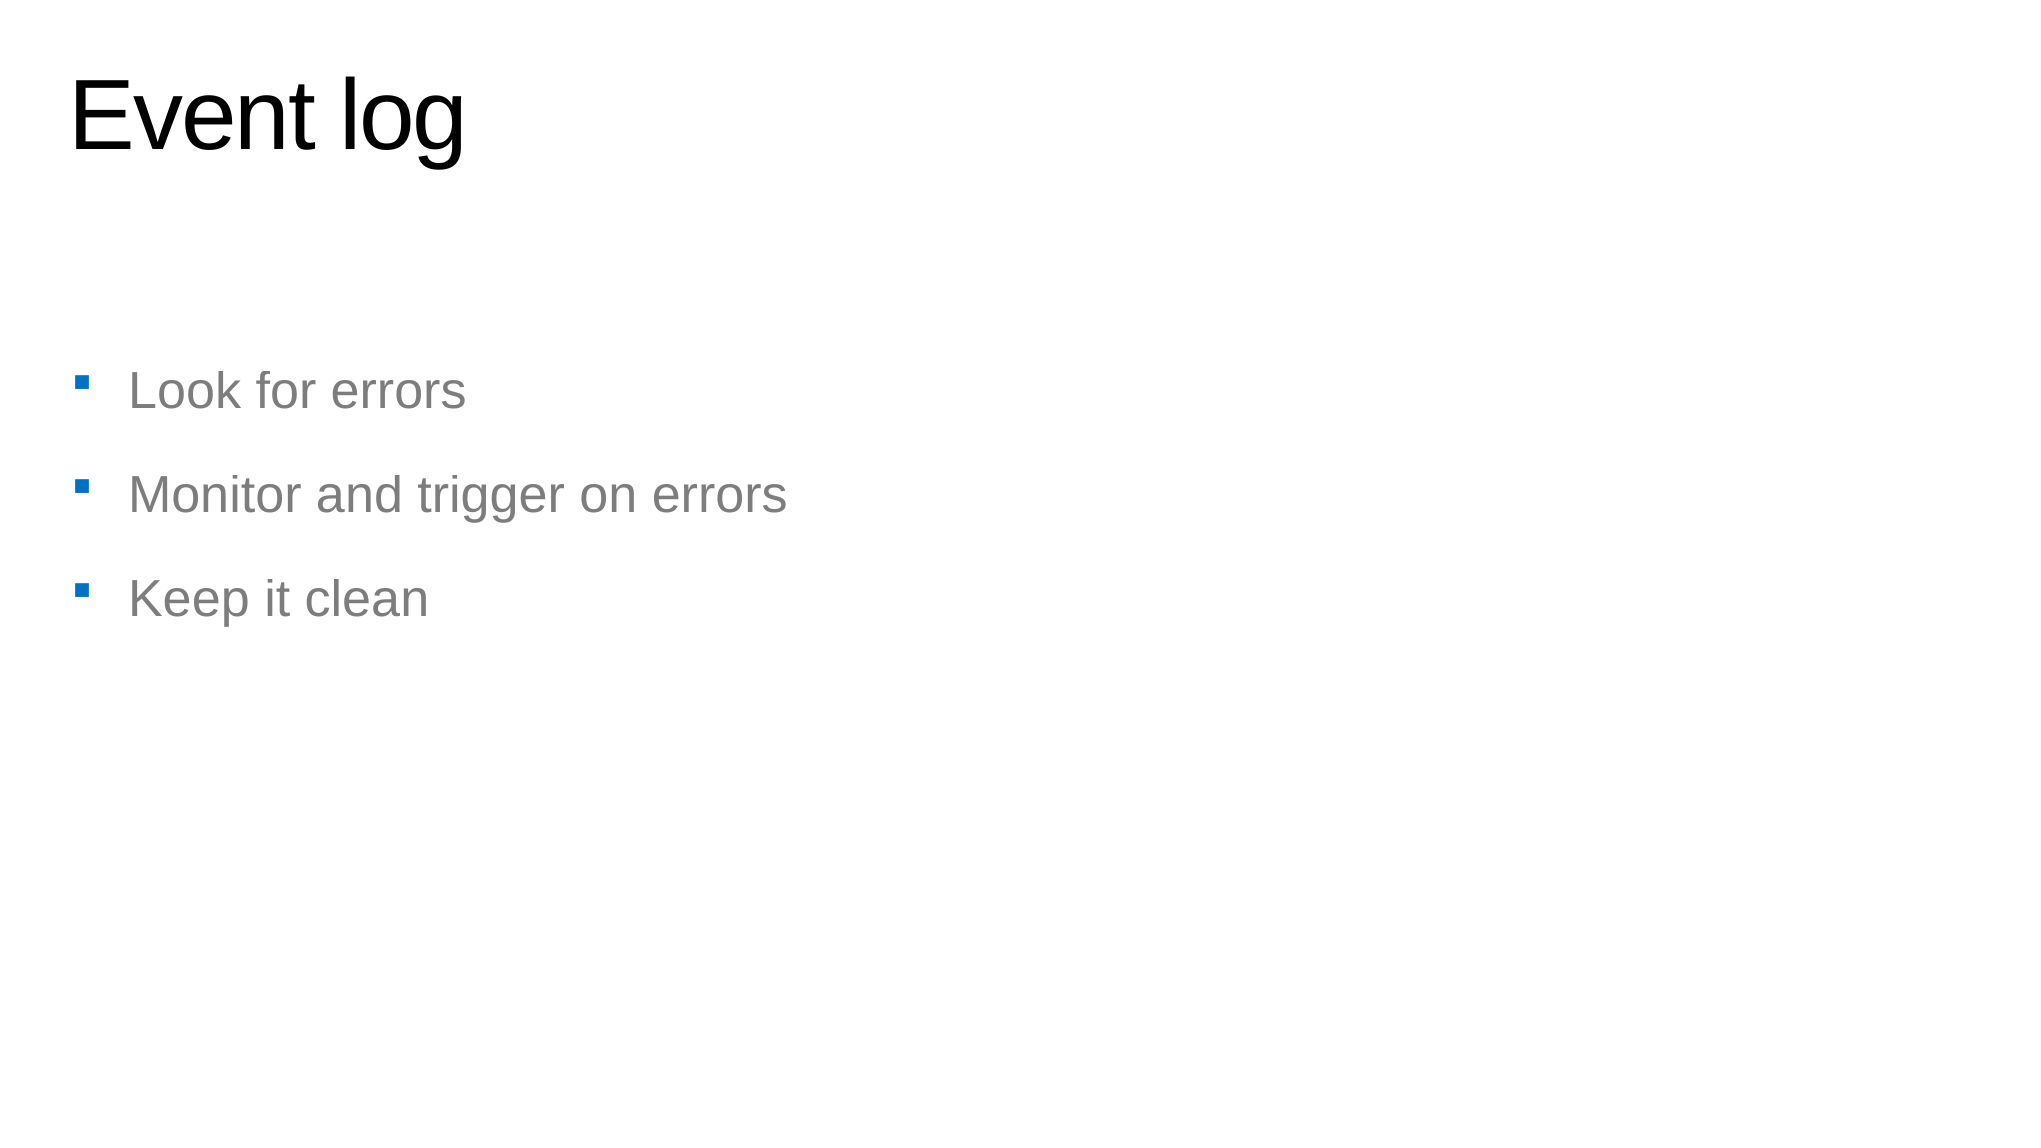

# Event log
Look for errors
Monitor and trigger on errors
Keep it clean